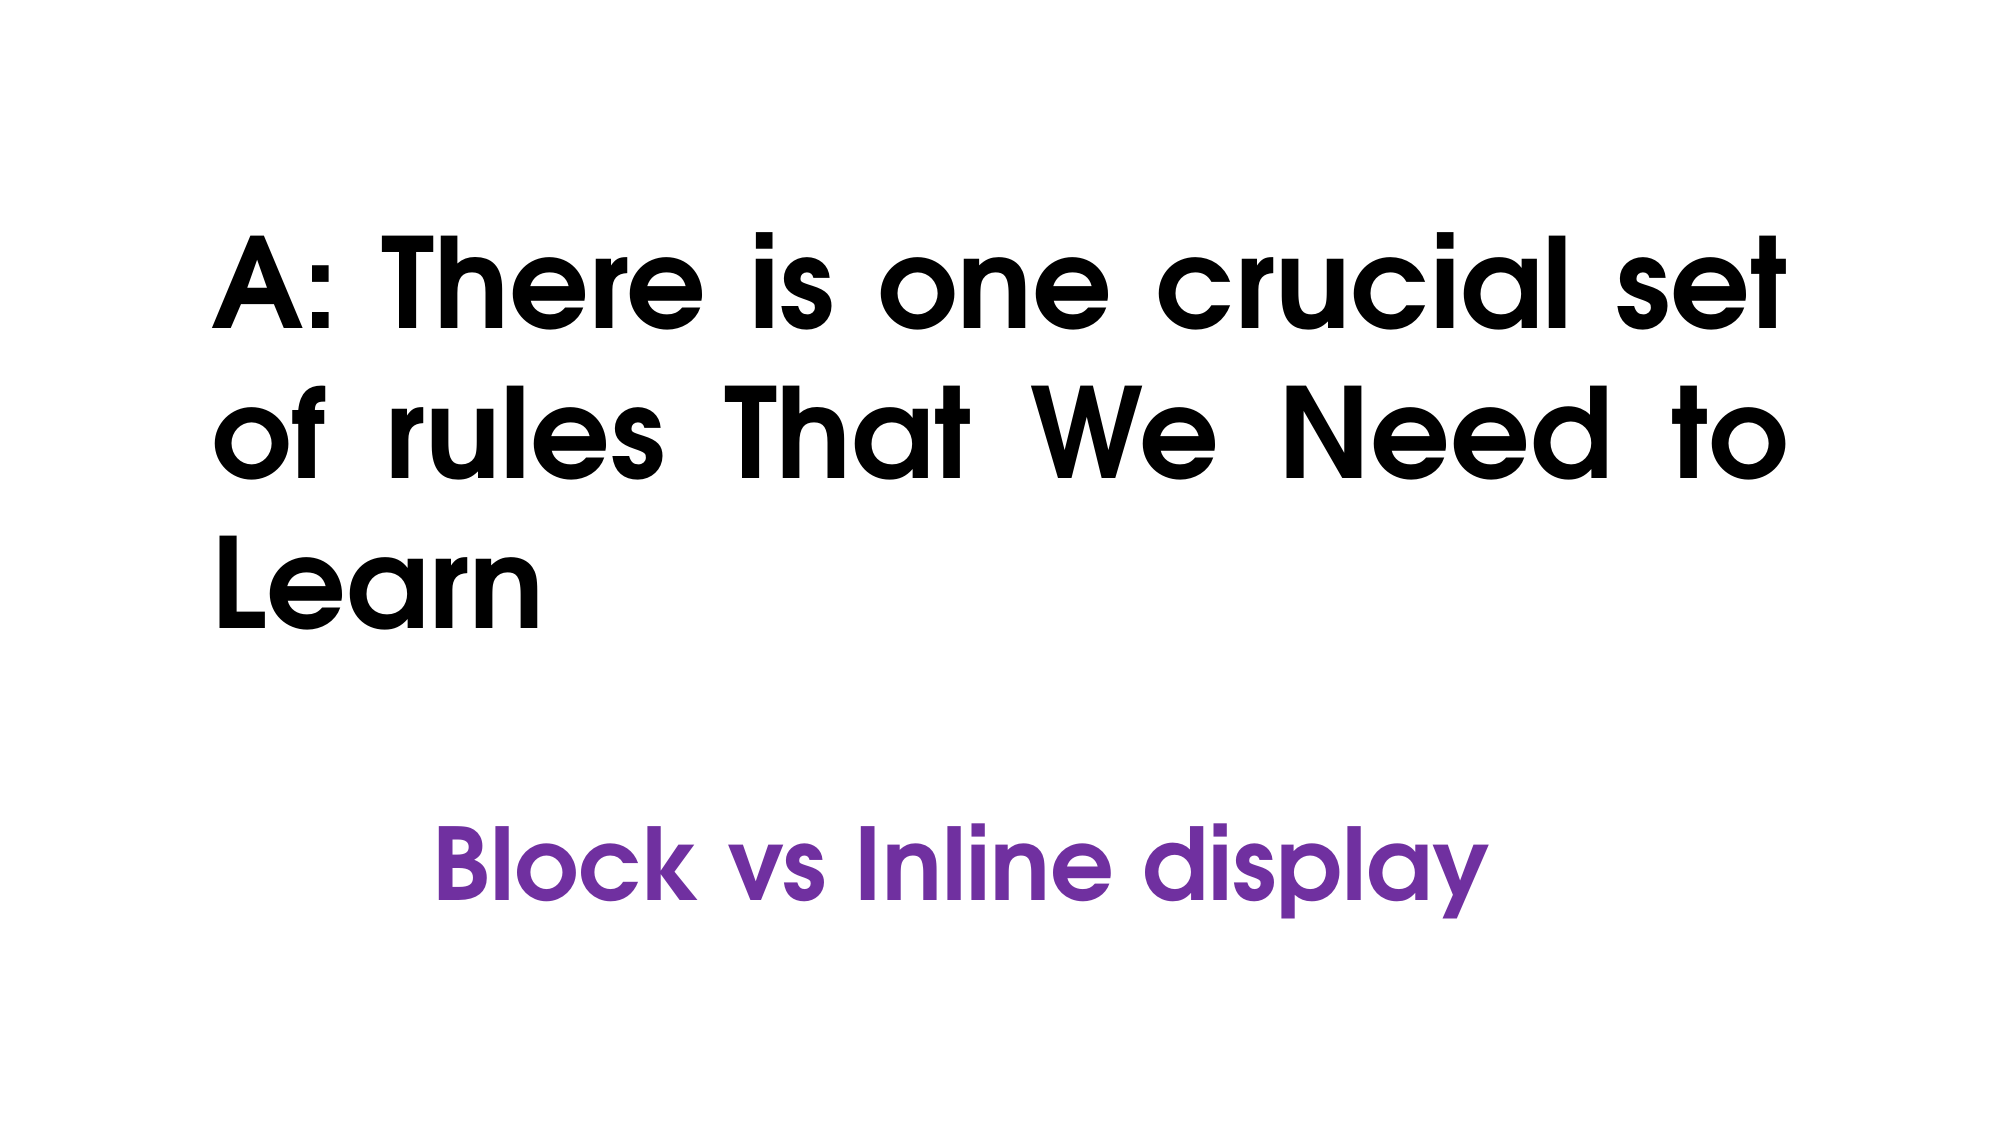

A: There is one crucial set of rules That We Need to Learn
Block vs Inline display